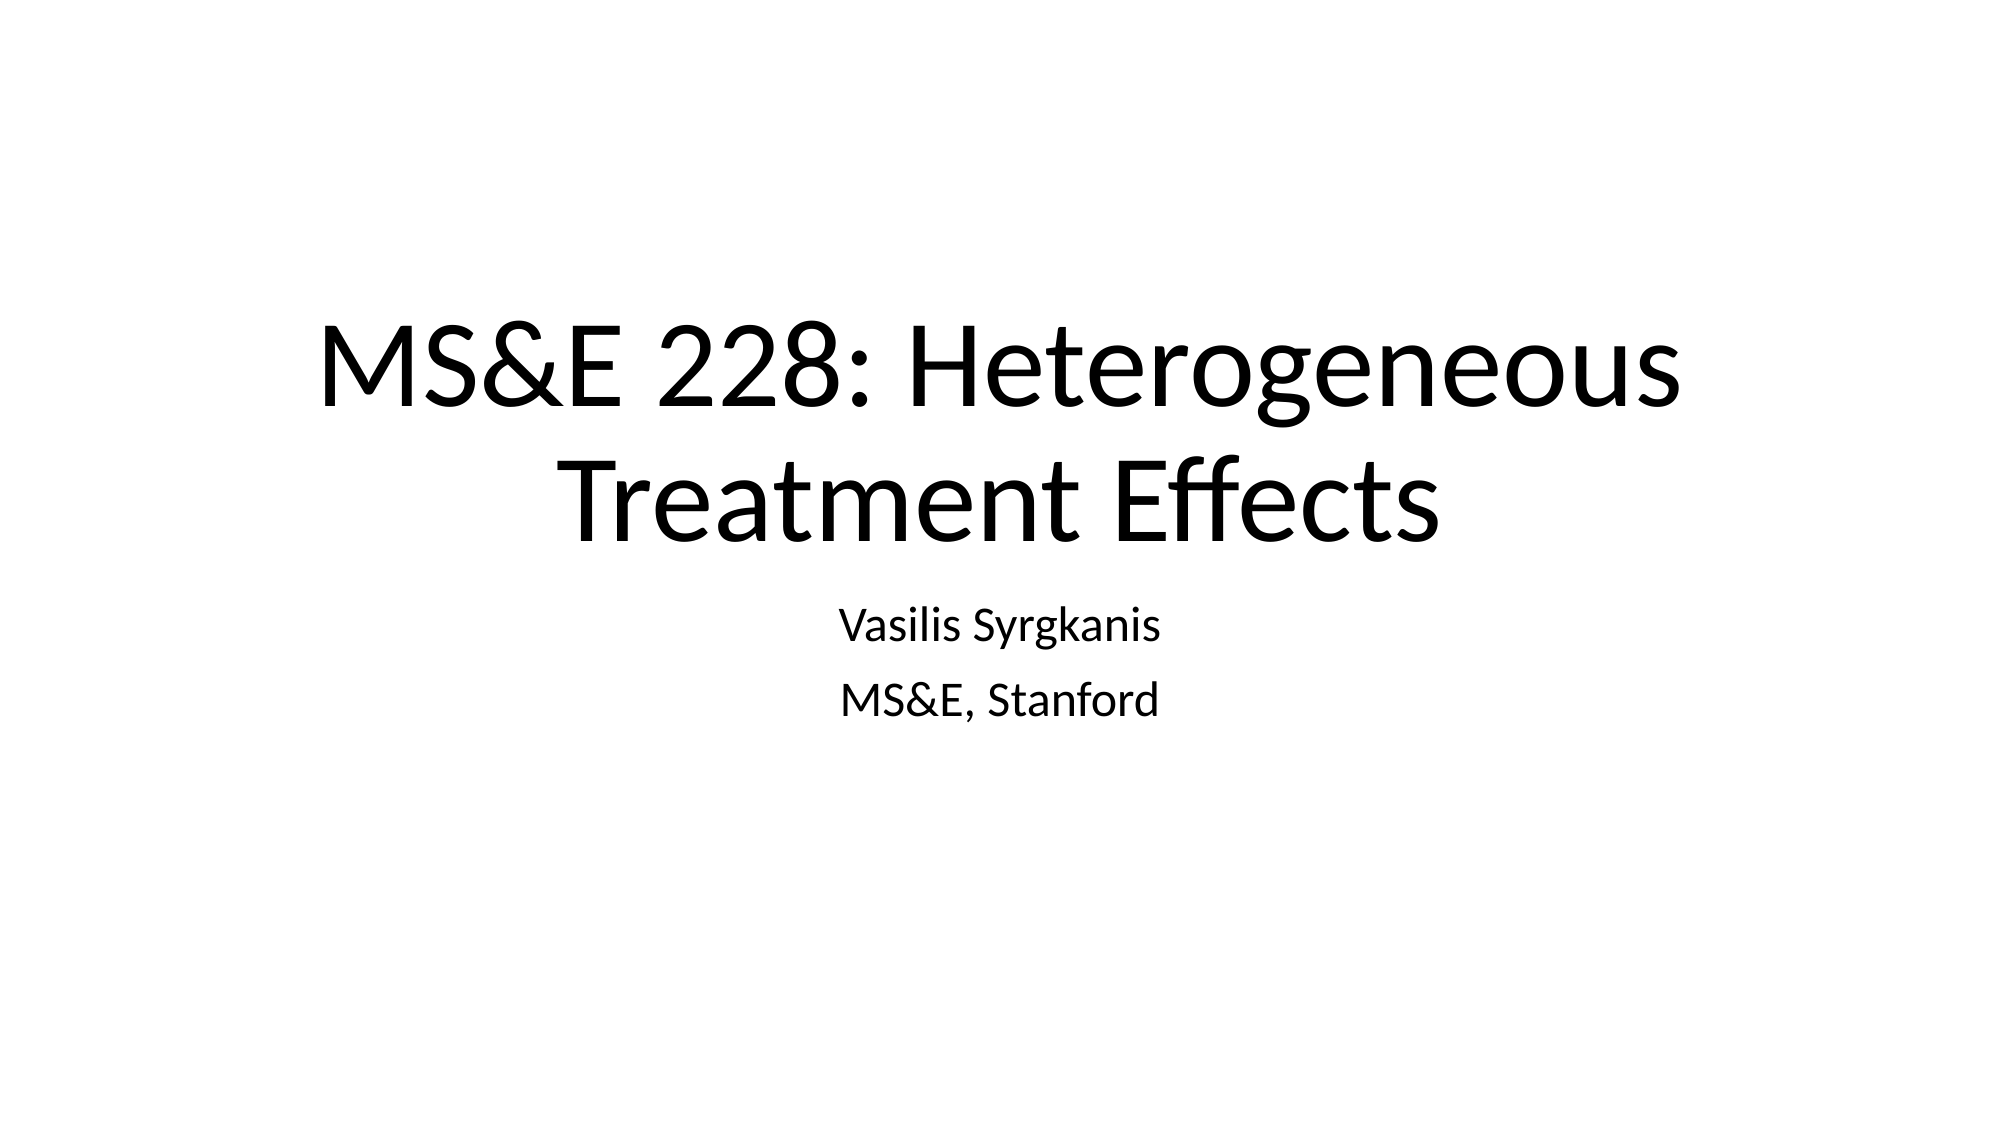

# MS&E 228: Heterogeneous Treatment Effects
Vasilis Syrgkanis
MS&E, Stanford